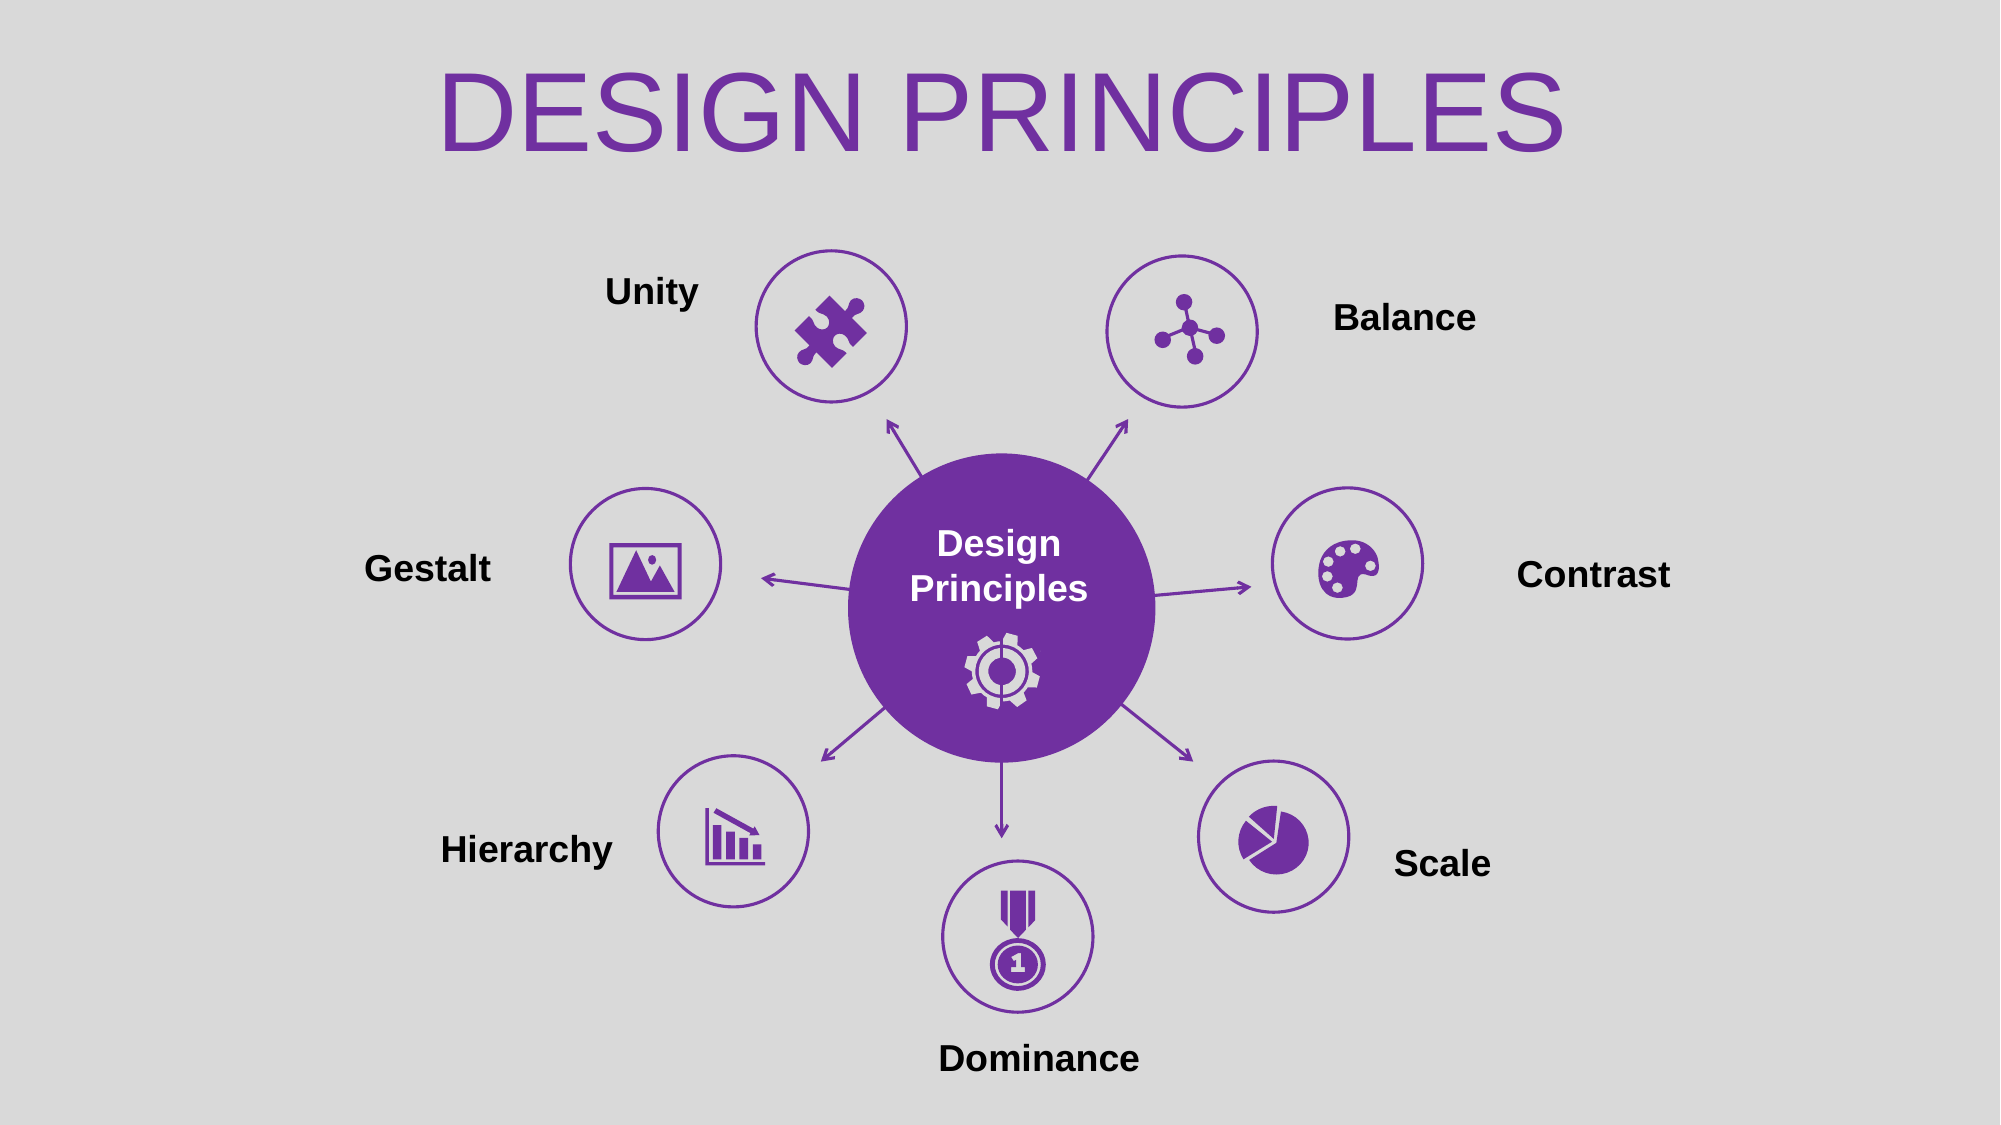

DESIGN PRINCIPLES

Unity

Balance

Design Principles
Gestalt

Contrast

Hierarchy
Scale

Dominance